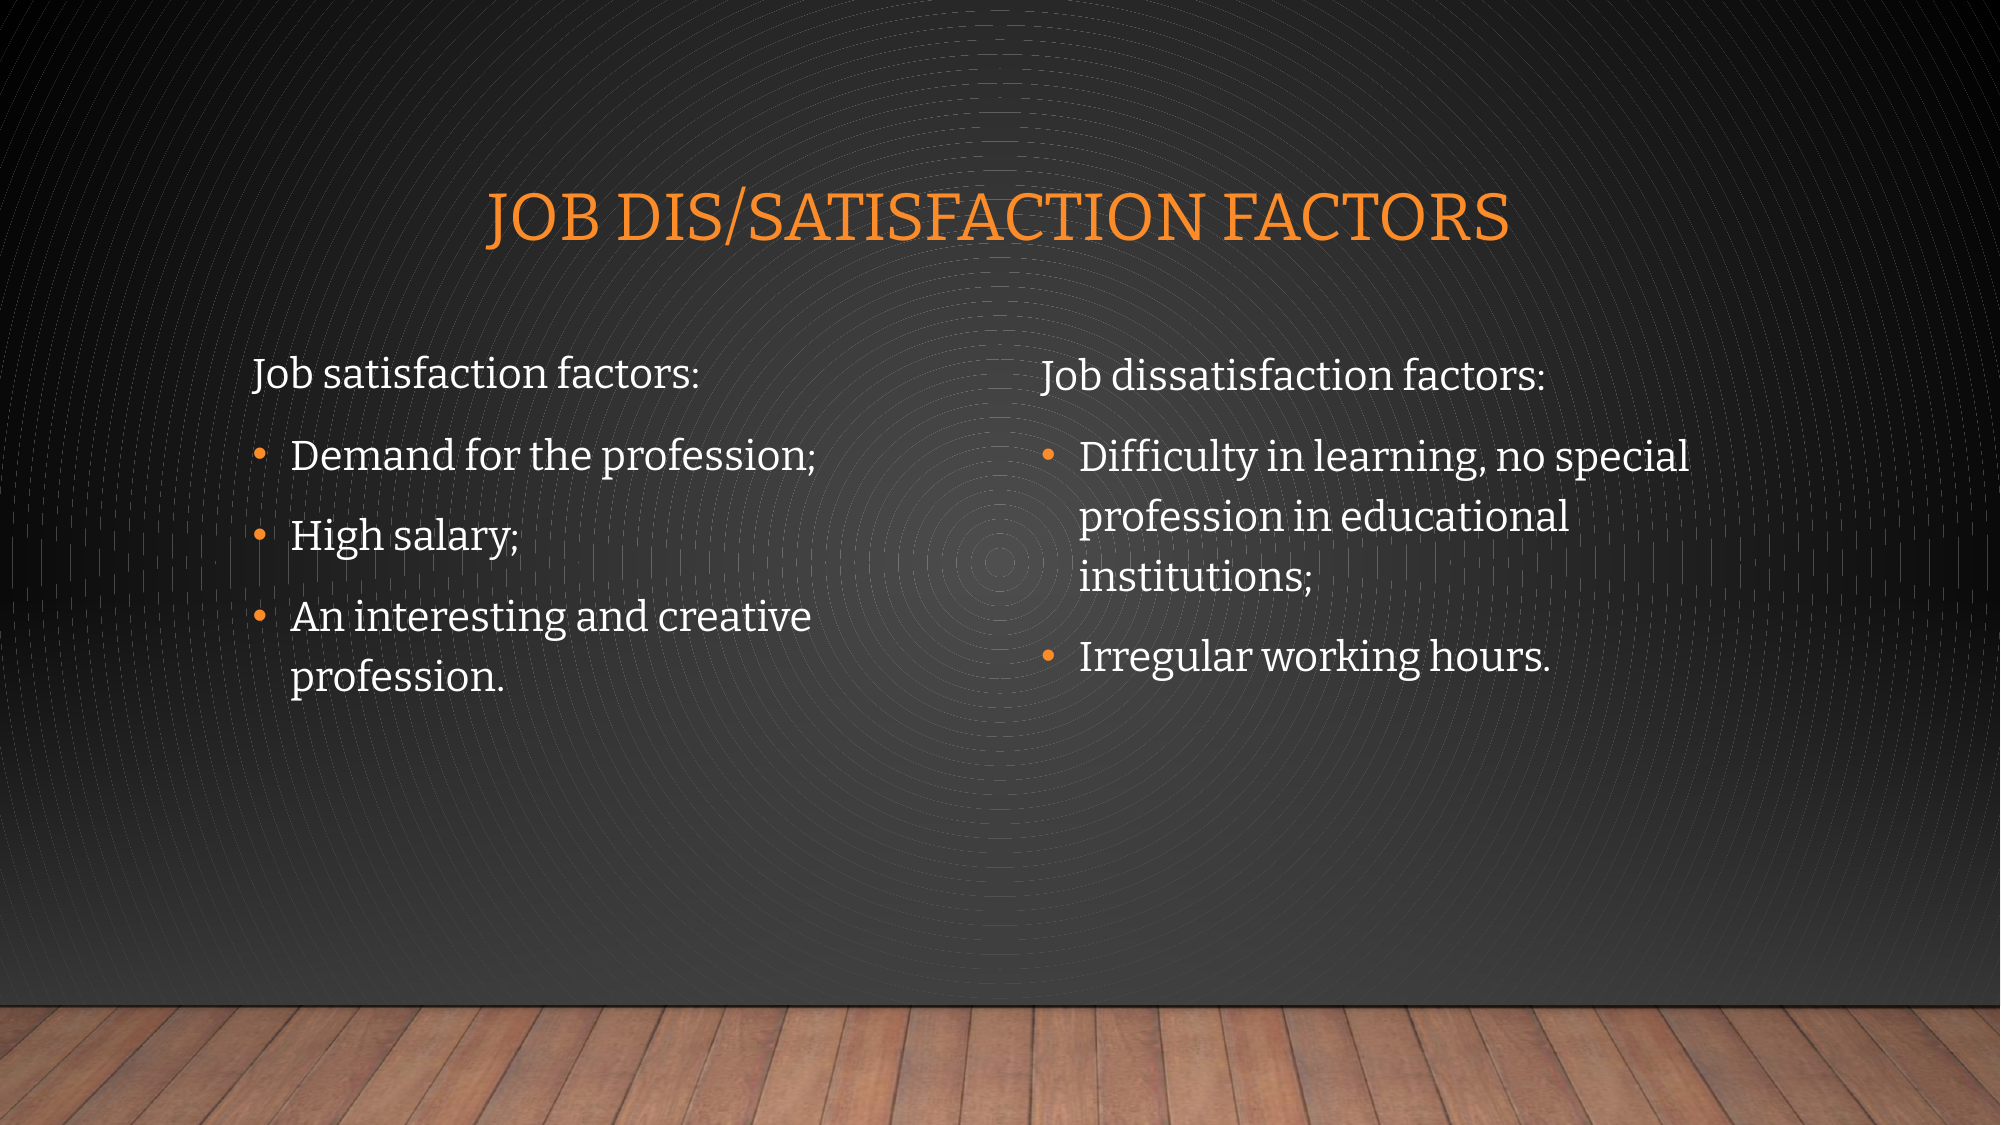

# JOB dis/satisfaction factors
Job satisfaction factors:
Demand for the profession;
High salary;
An interesting and creative profession.
Job dissatisfaction factors:
Difficulty in learning, no special profession in educational institutions;
Irregular working hours.